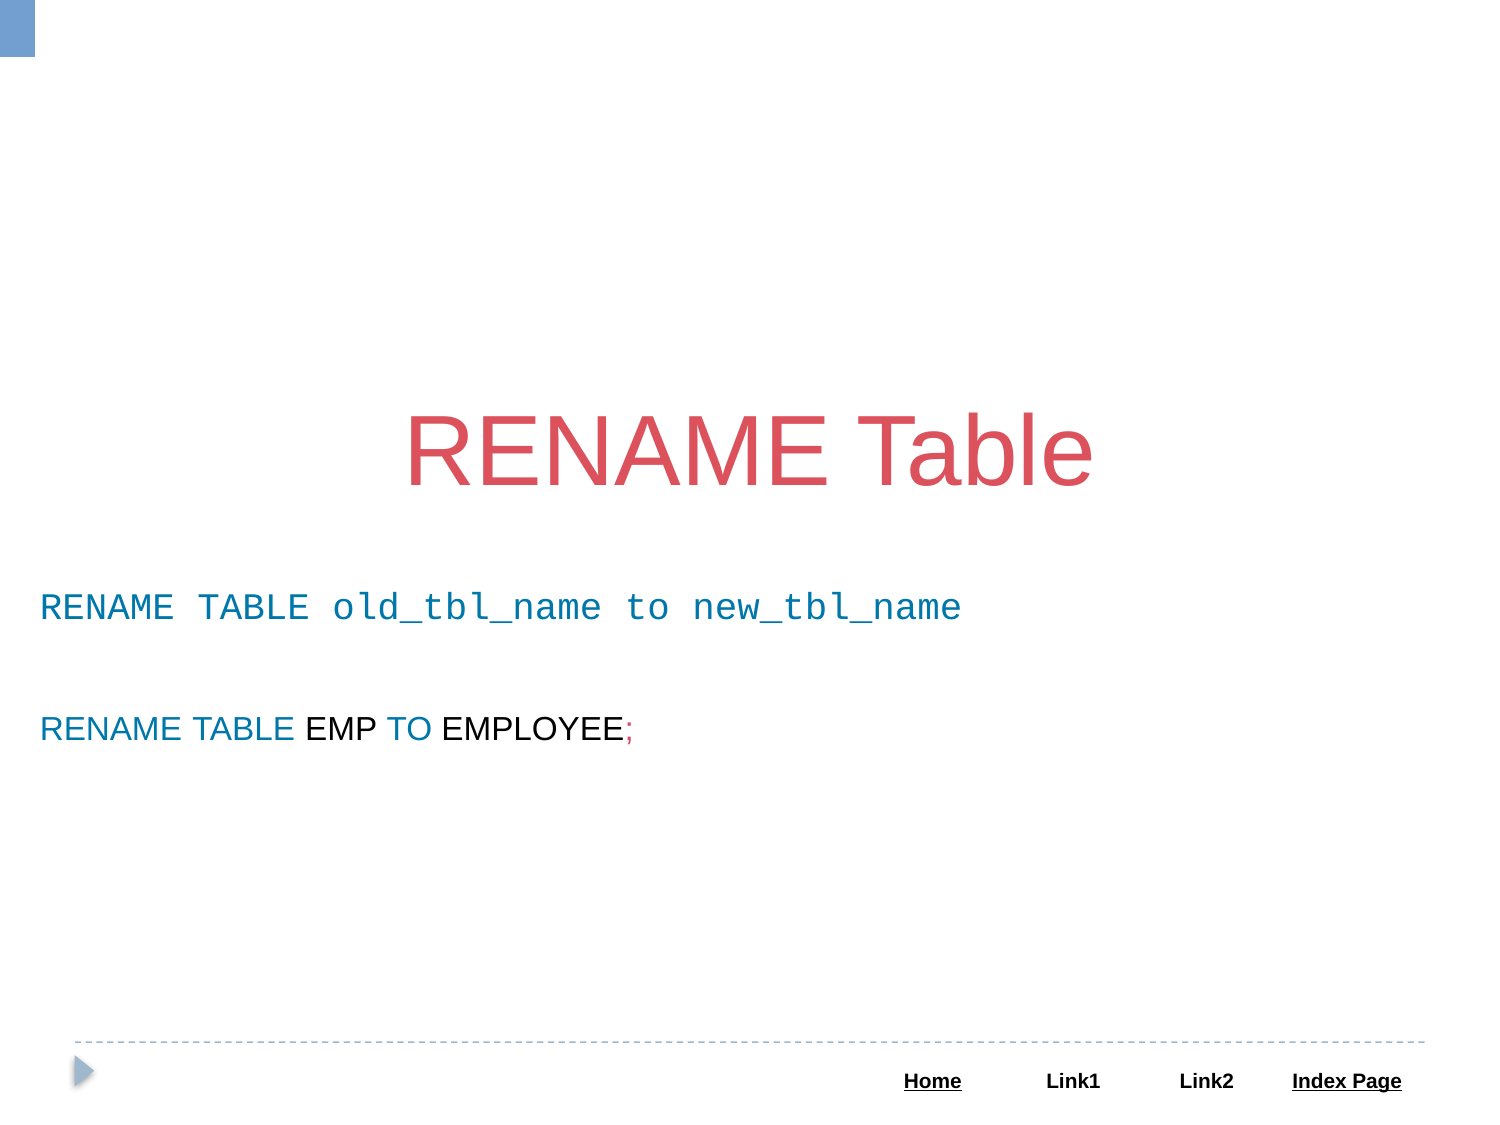

RENAME Table
RENAME TABLE old_tbl_name to new_tbl_name
RENAME TABLE EMP TO EMPLOYEE;